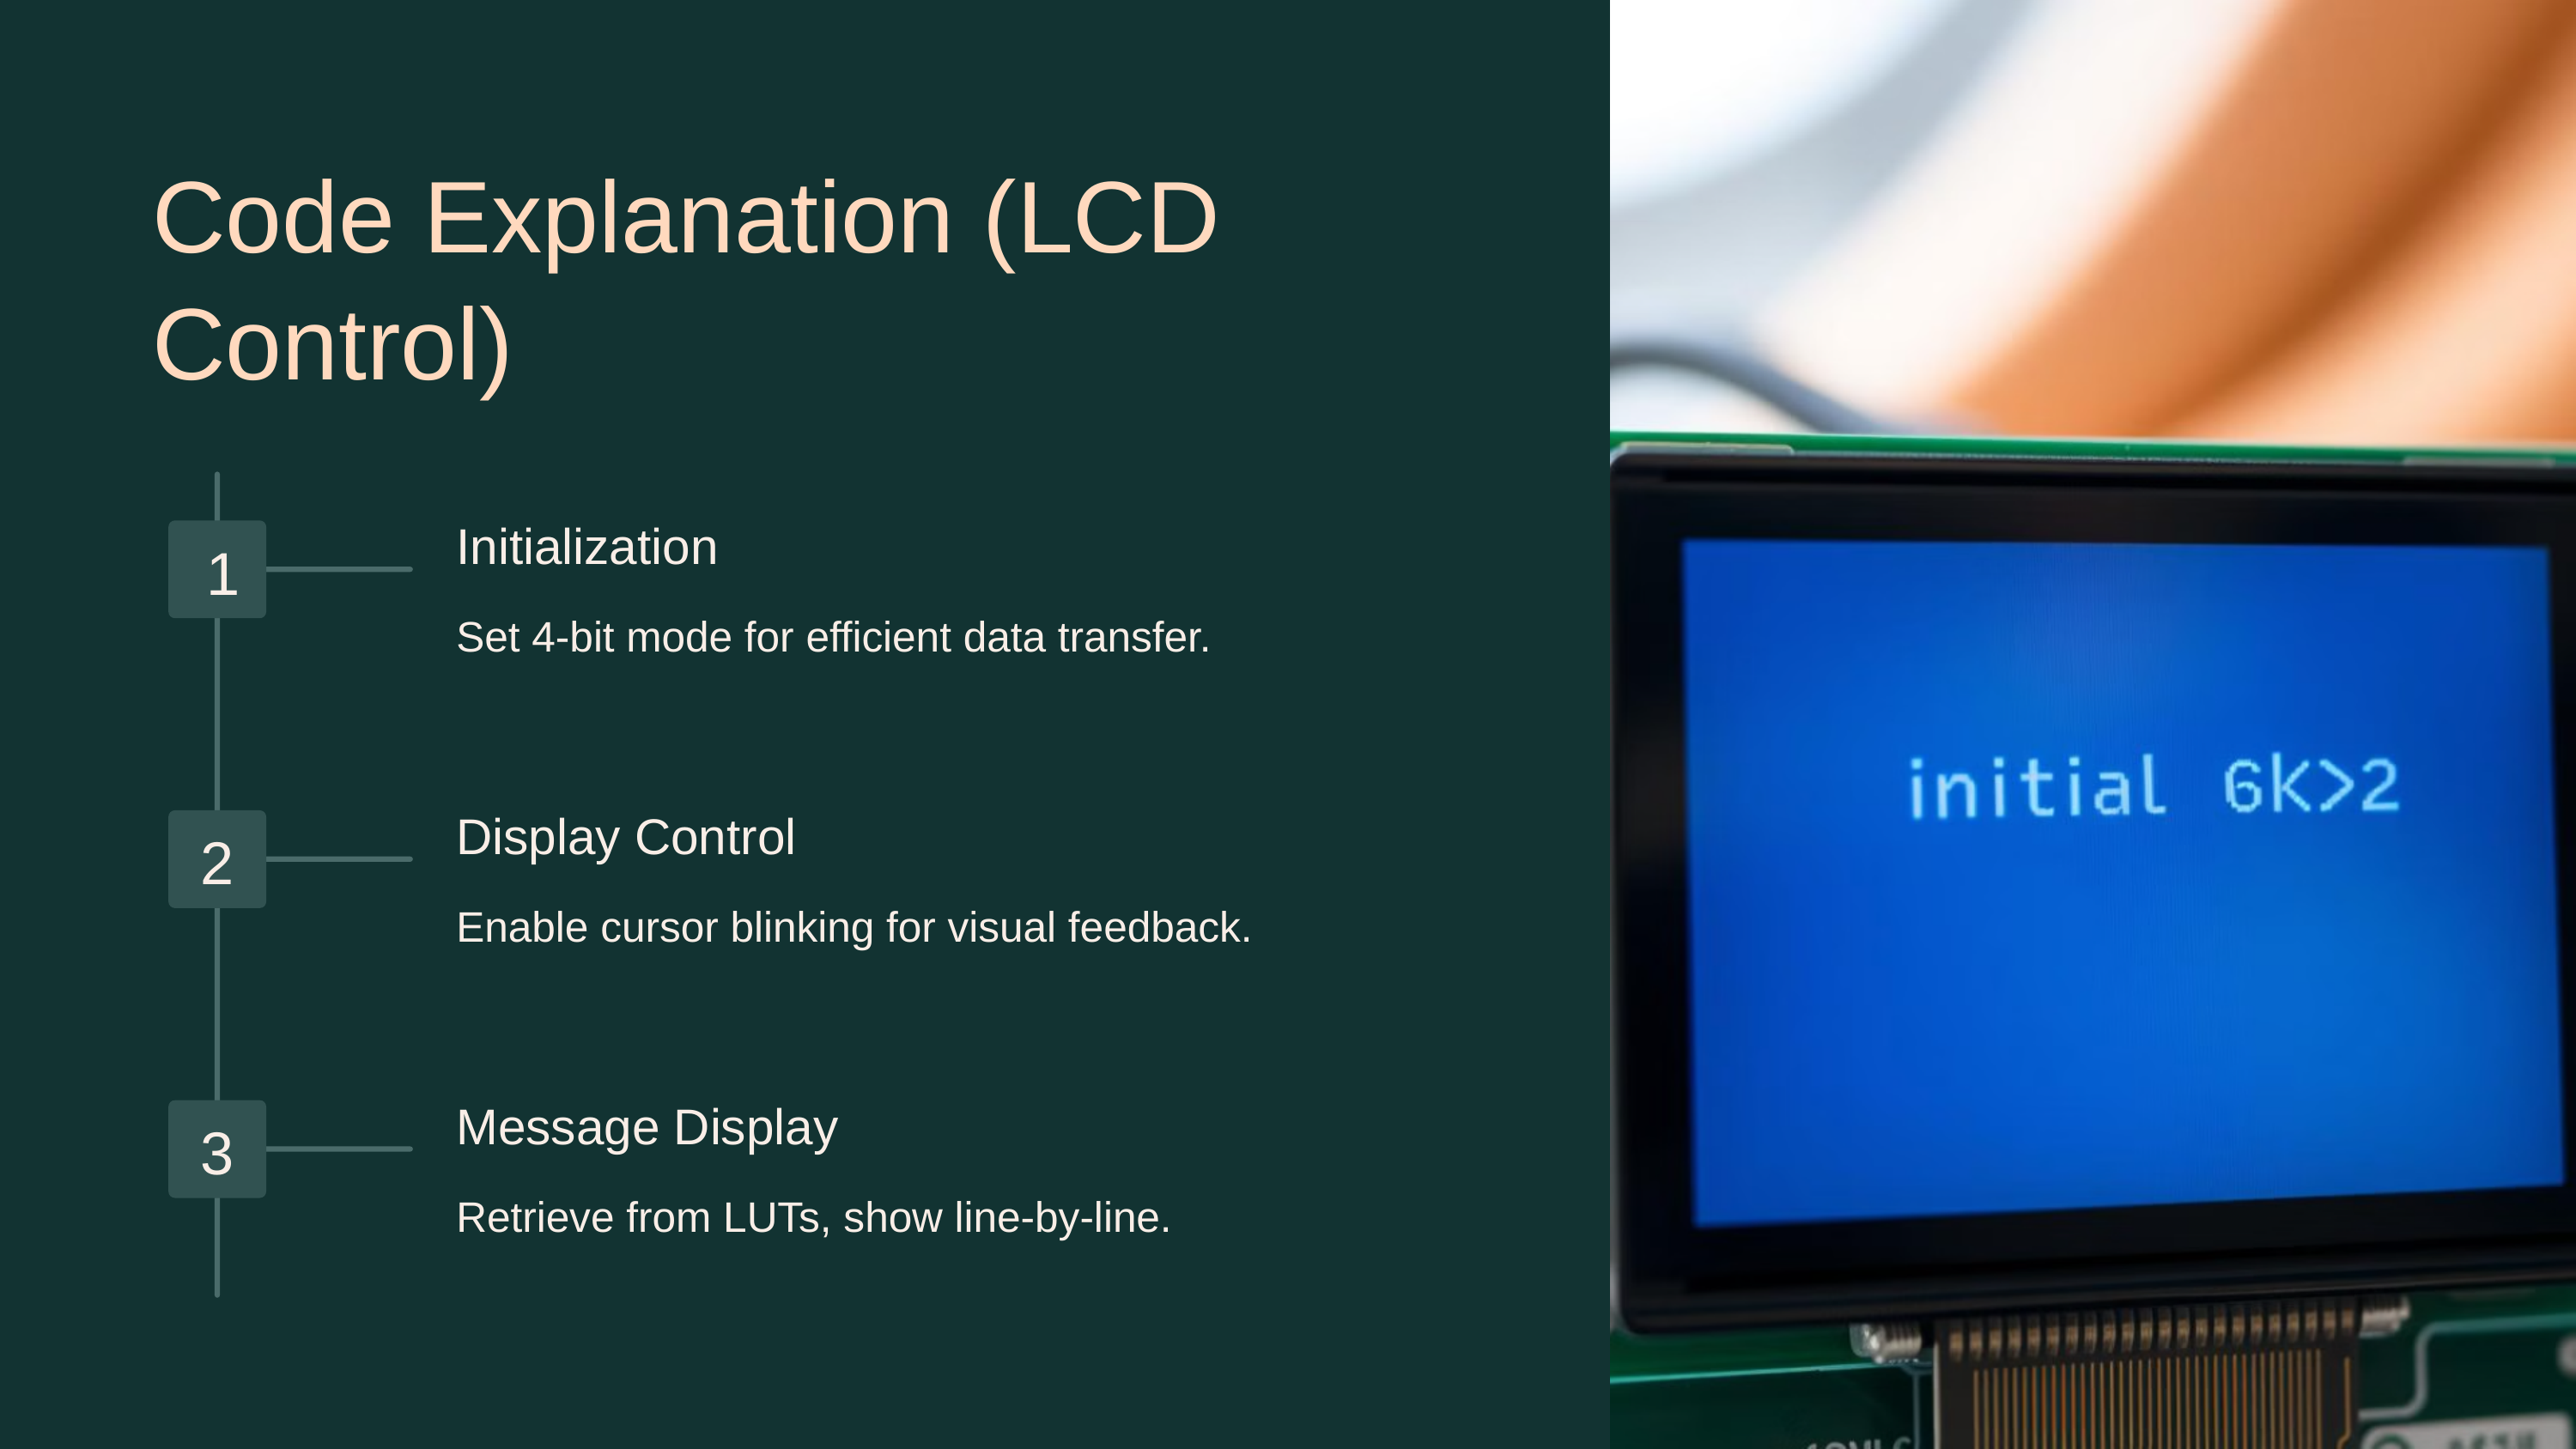

Code Explanation (LCD Control)

Initialization

1

Set 4-bit mode for efficient data transfer.
Display Control

2

Enable cursor blinking for visual feedback.
Message Display

3

Retrieve from LUTs, show line-by-line.